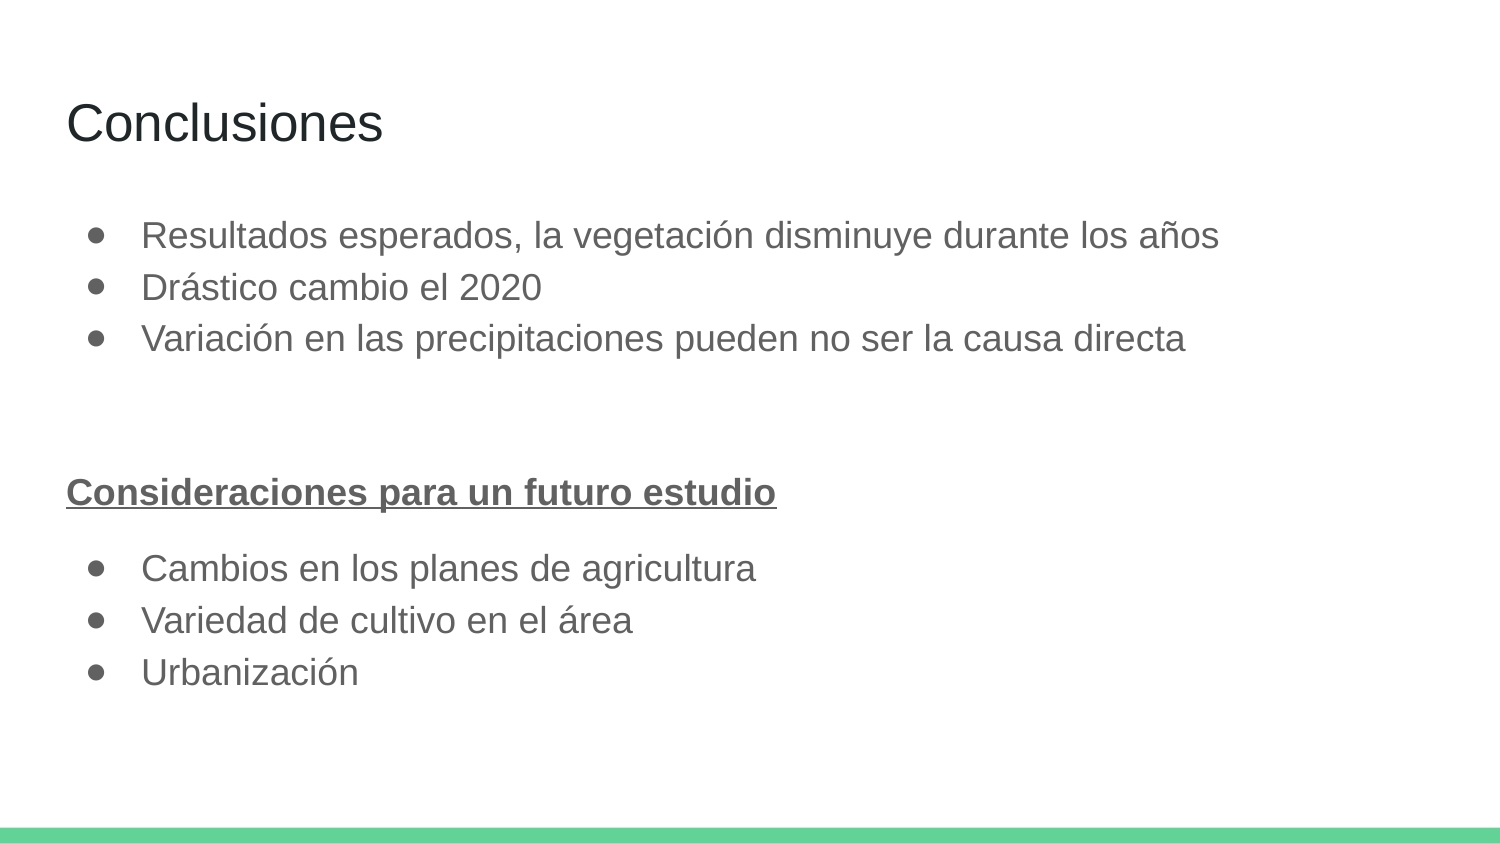

# Conclusiones
Resultados esperados, la vegetación disminuye durante los años
Drástico cambio el 2020
Variación en las precipitaciones pueden no ser la causa directa

Consideraciones para un futuro estudio
Cambios en los planes de agricultura
Variedad de cultivo en el área
Urbanización